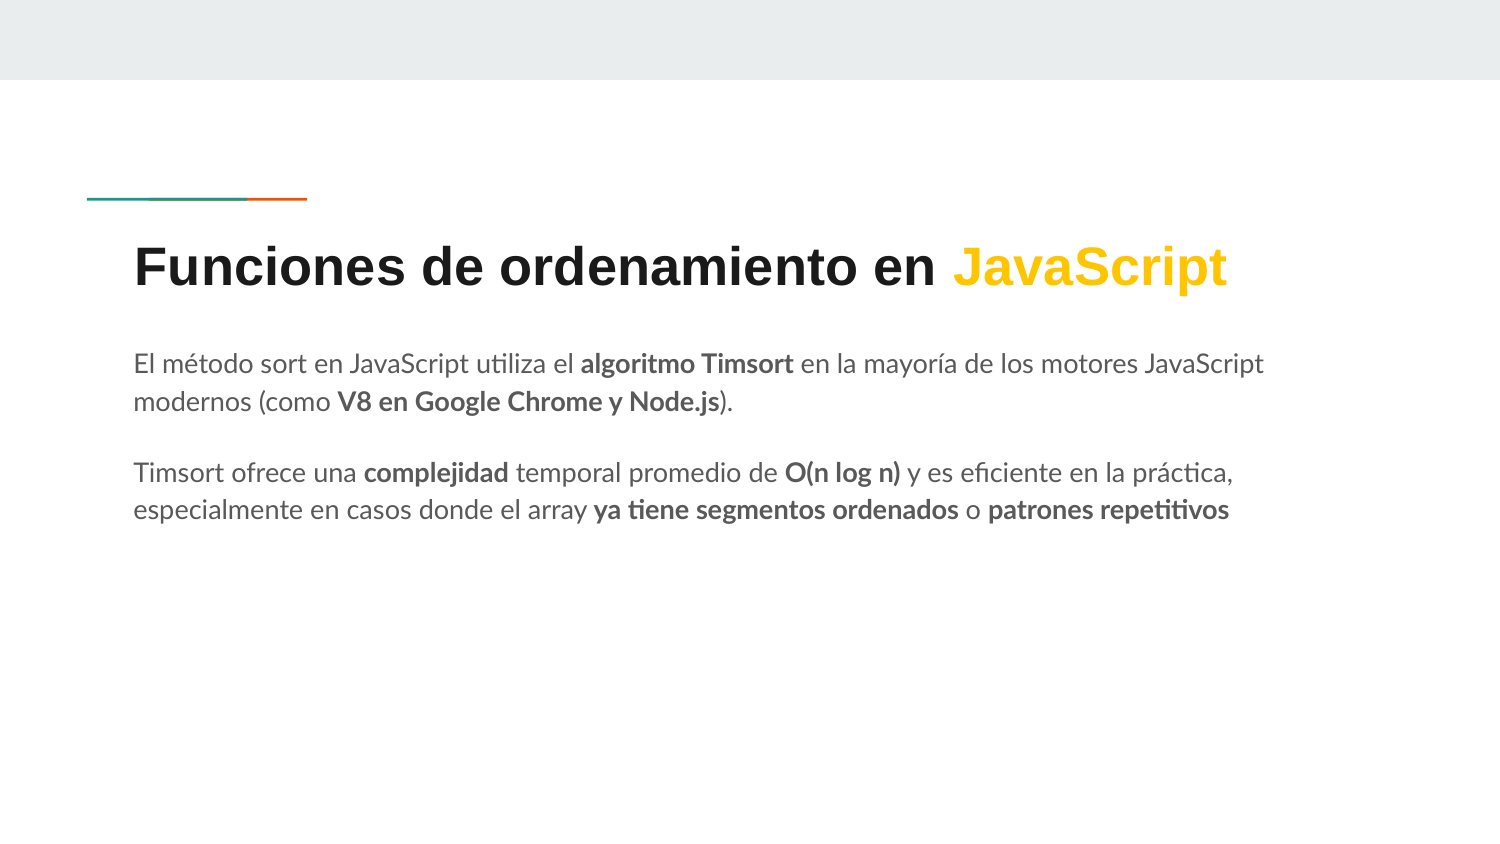

# Funciones de ordenamiento en JavaScript
El método sort en JavaScript utiliza el algoritmo Timsort en la mayoría de los motores JavaScript modernos (como V8 en Google Chrome y Node.js).
Timsort ofrece una complejidad temporal promedio de O(n log n) y es eficiente en la práctica, especialmente en casos donde el array ya tiene segmentos ordenados o patrones repetitivos